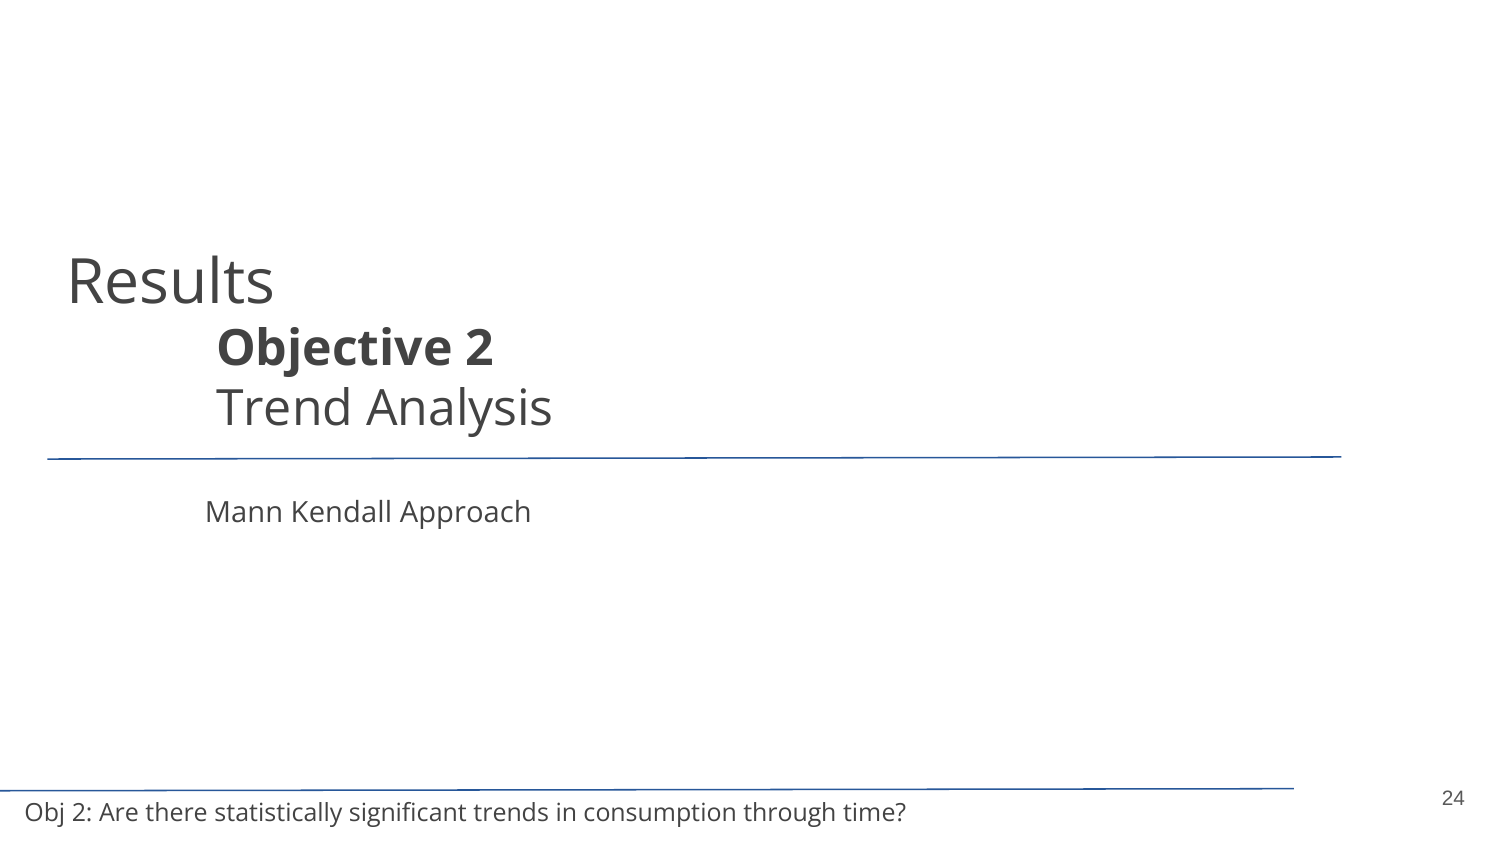

# Results
	Objective 2
Trend Analysis
Mann Kendall Approach
24
Obj 2: Are there statistically significant trends in consumption through time?